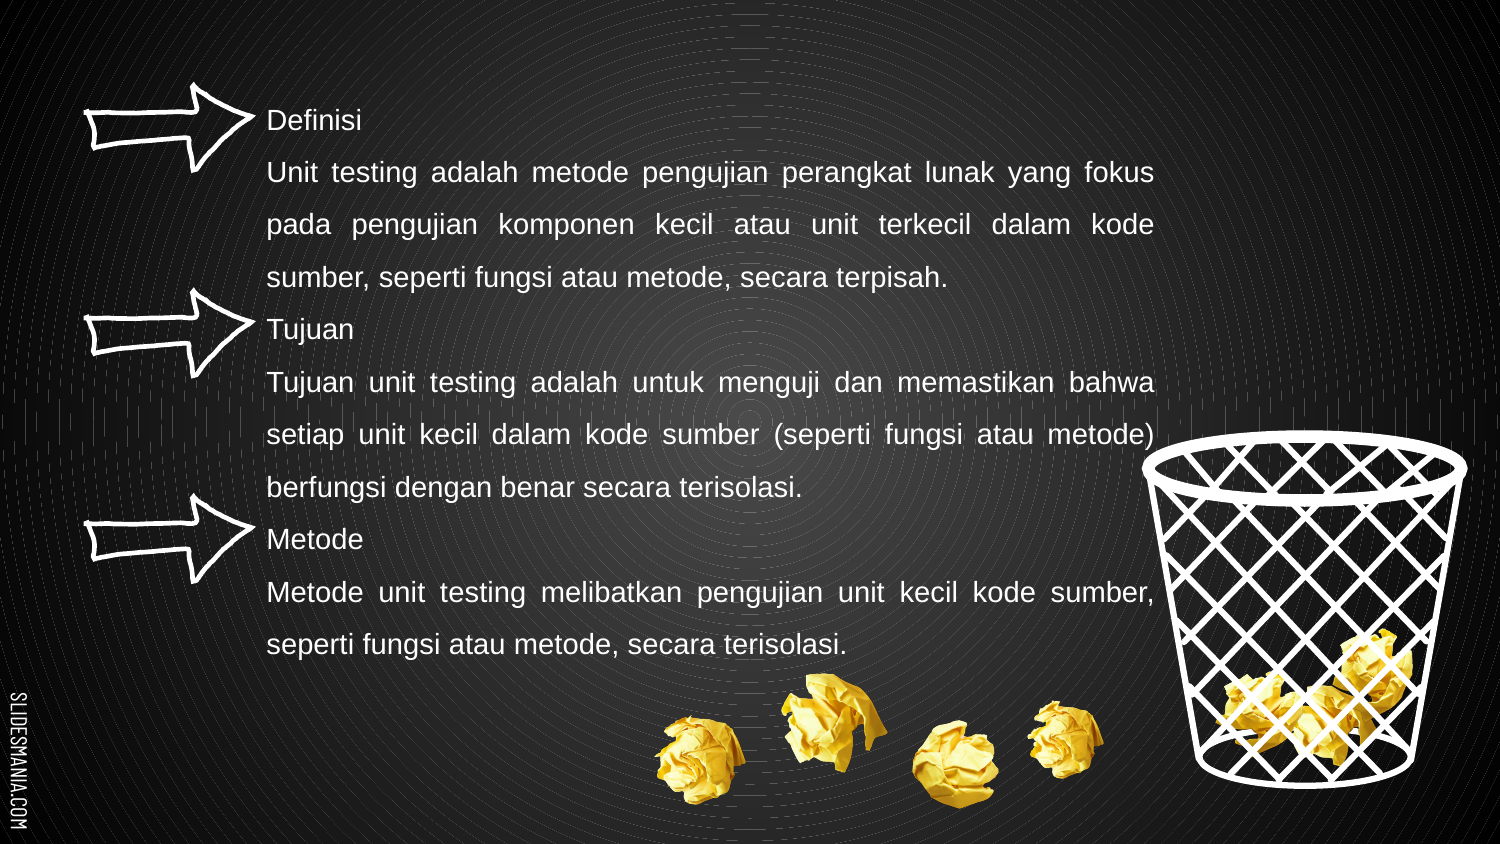

Definisi
Unit testing adalah metode pengujian perangkat lunak yang fokus pada pengujian komponen kecil atau unit terkecil dalam kode sumber, seperti fungsi atau metode, secara terpisah.
Tujuan
Tujuan unit testing adalah untuk menguji dan memastikan bahwa setiap unit kecil dalam kode sumber (seperti fungsi atau metode) berfungsi dengan benar secara terisolasi.
Metode
Metode unit testing melibatkan pengujian unit kecil kode sumber, seperti fungsi atau metode, secara terisolasi.